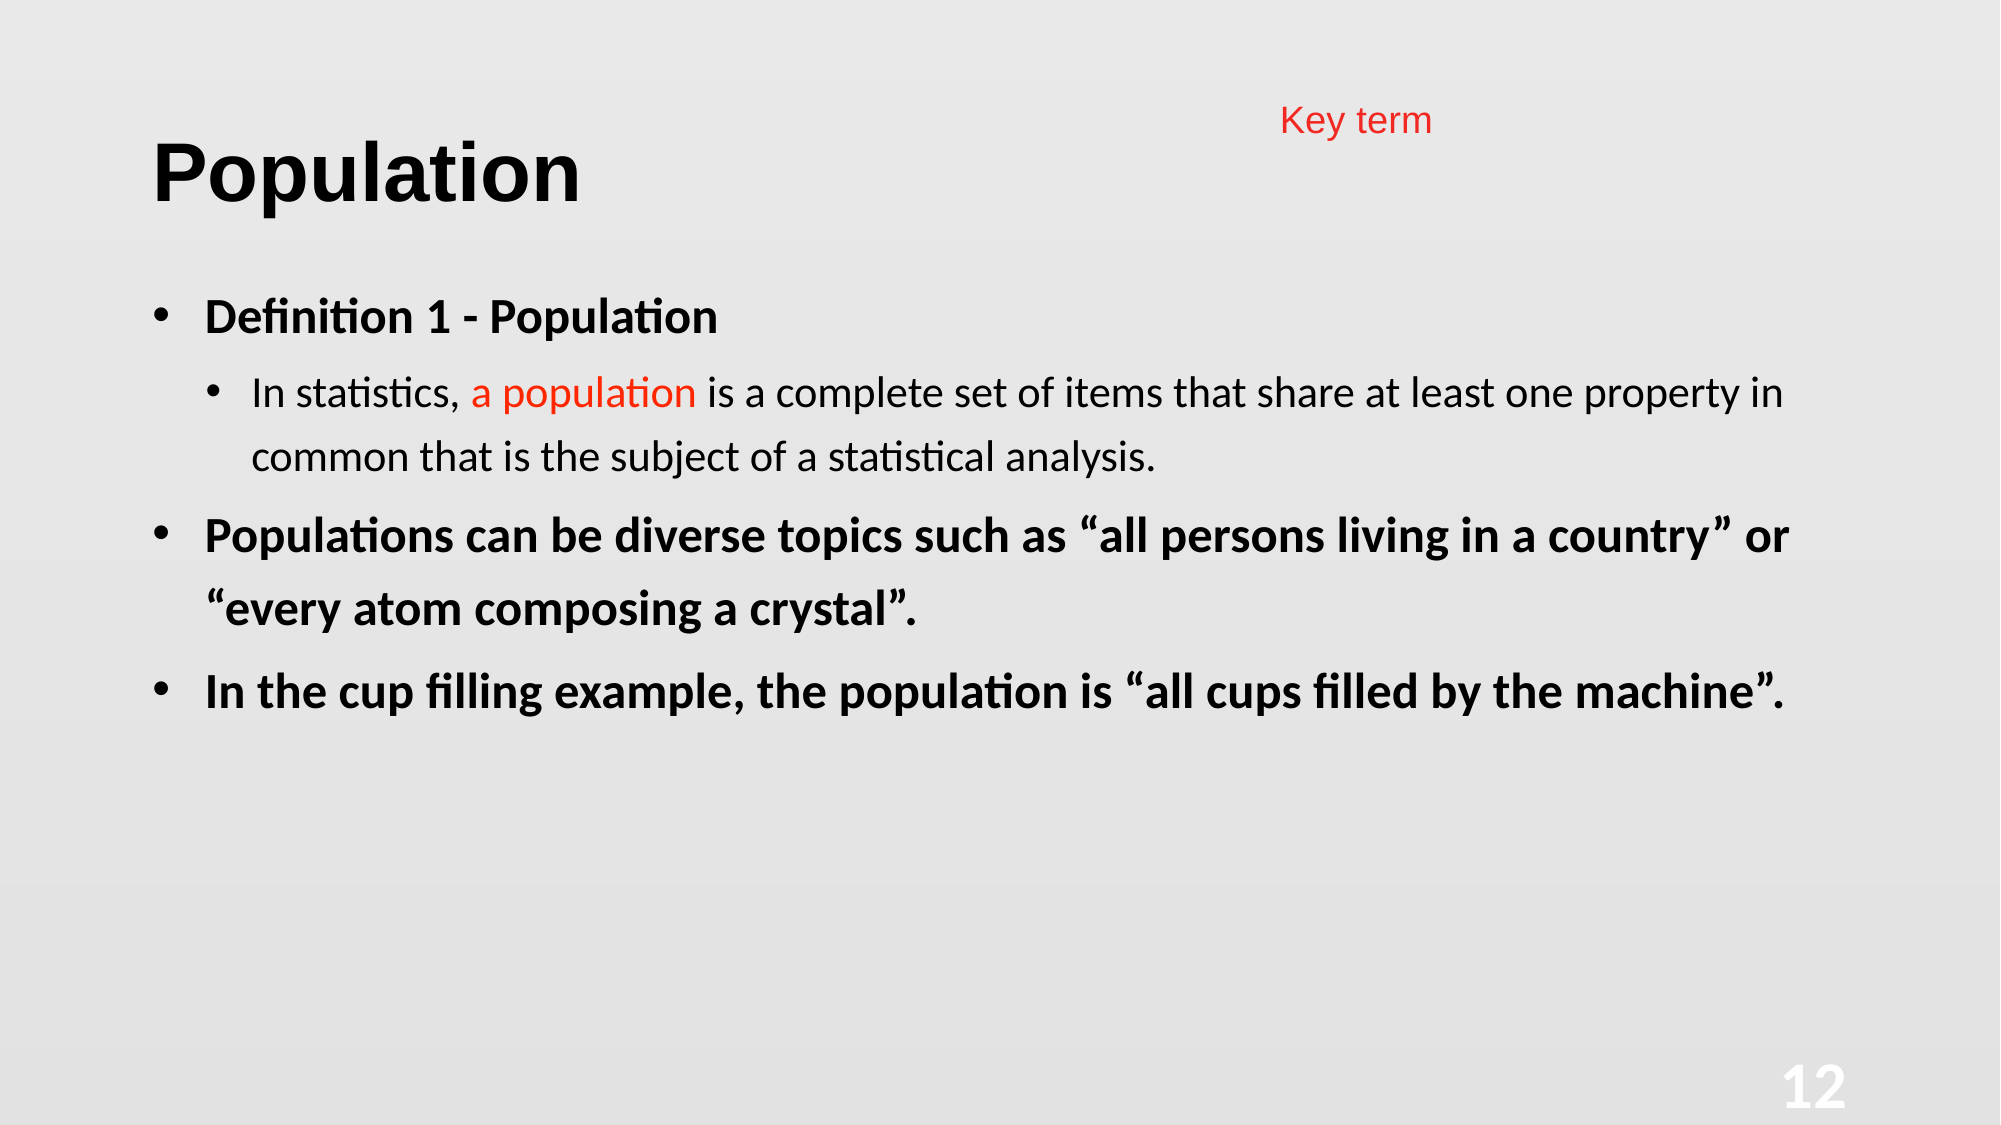

Key term
# Population
Definition 1 - Population
In statistics, a population is a complete set of items that share at least one property in common that is the subject of a statistical analysis.
Populations can be diverse topics such as “all persons living in a country” or “every atom composing a crystal”.
In the cup filling example, the population is “all cups filled by the machine”.
12